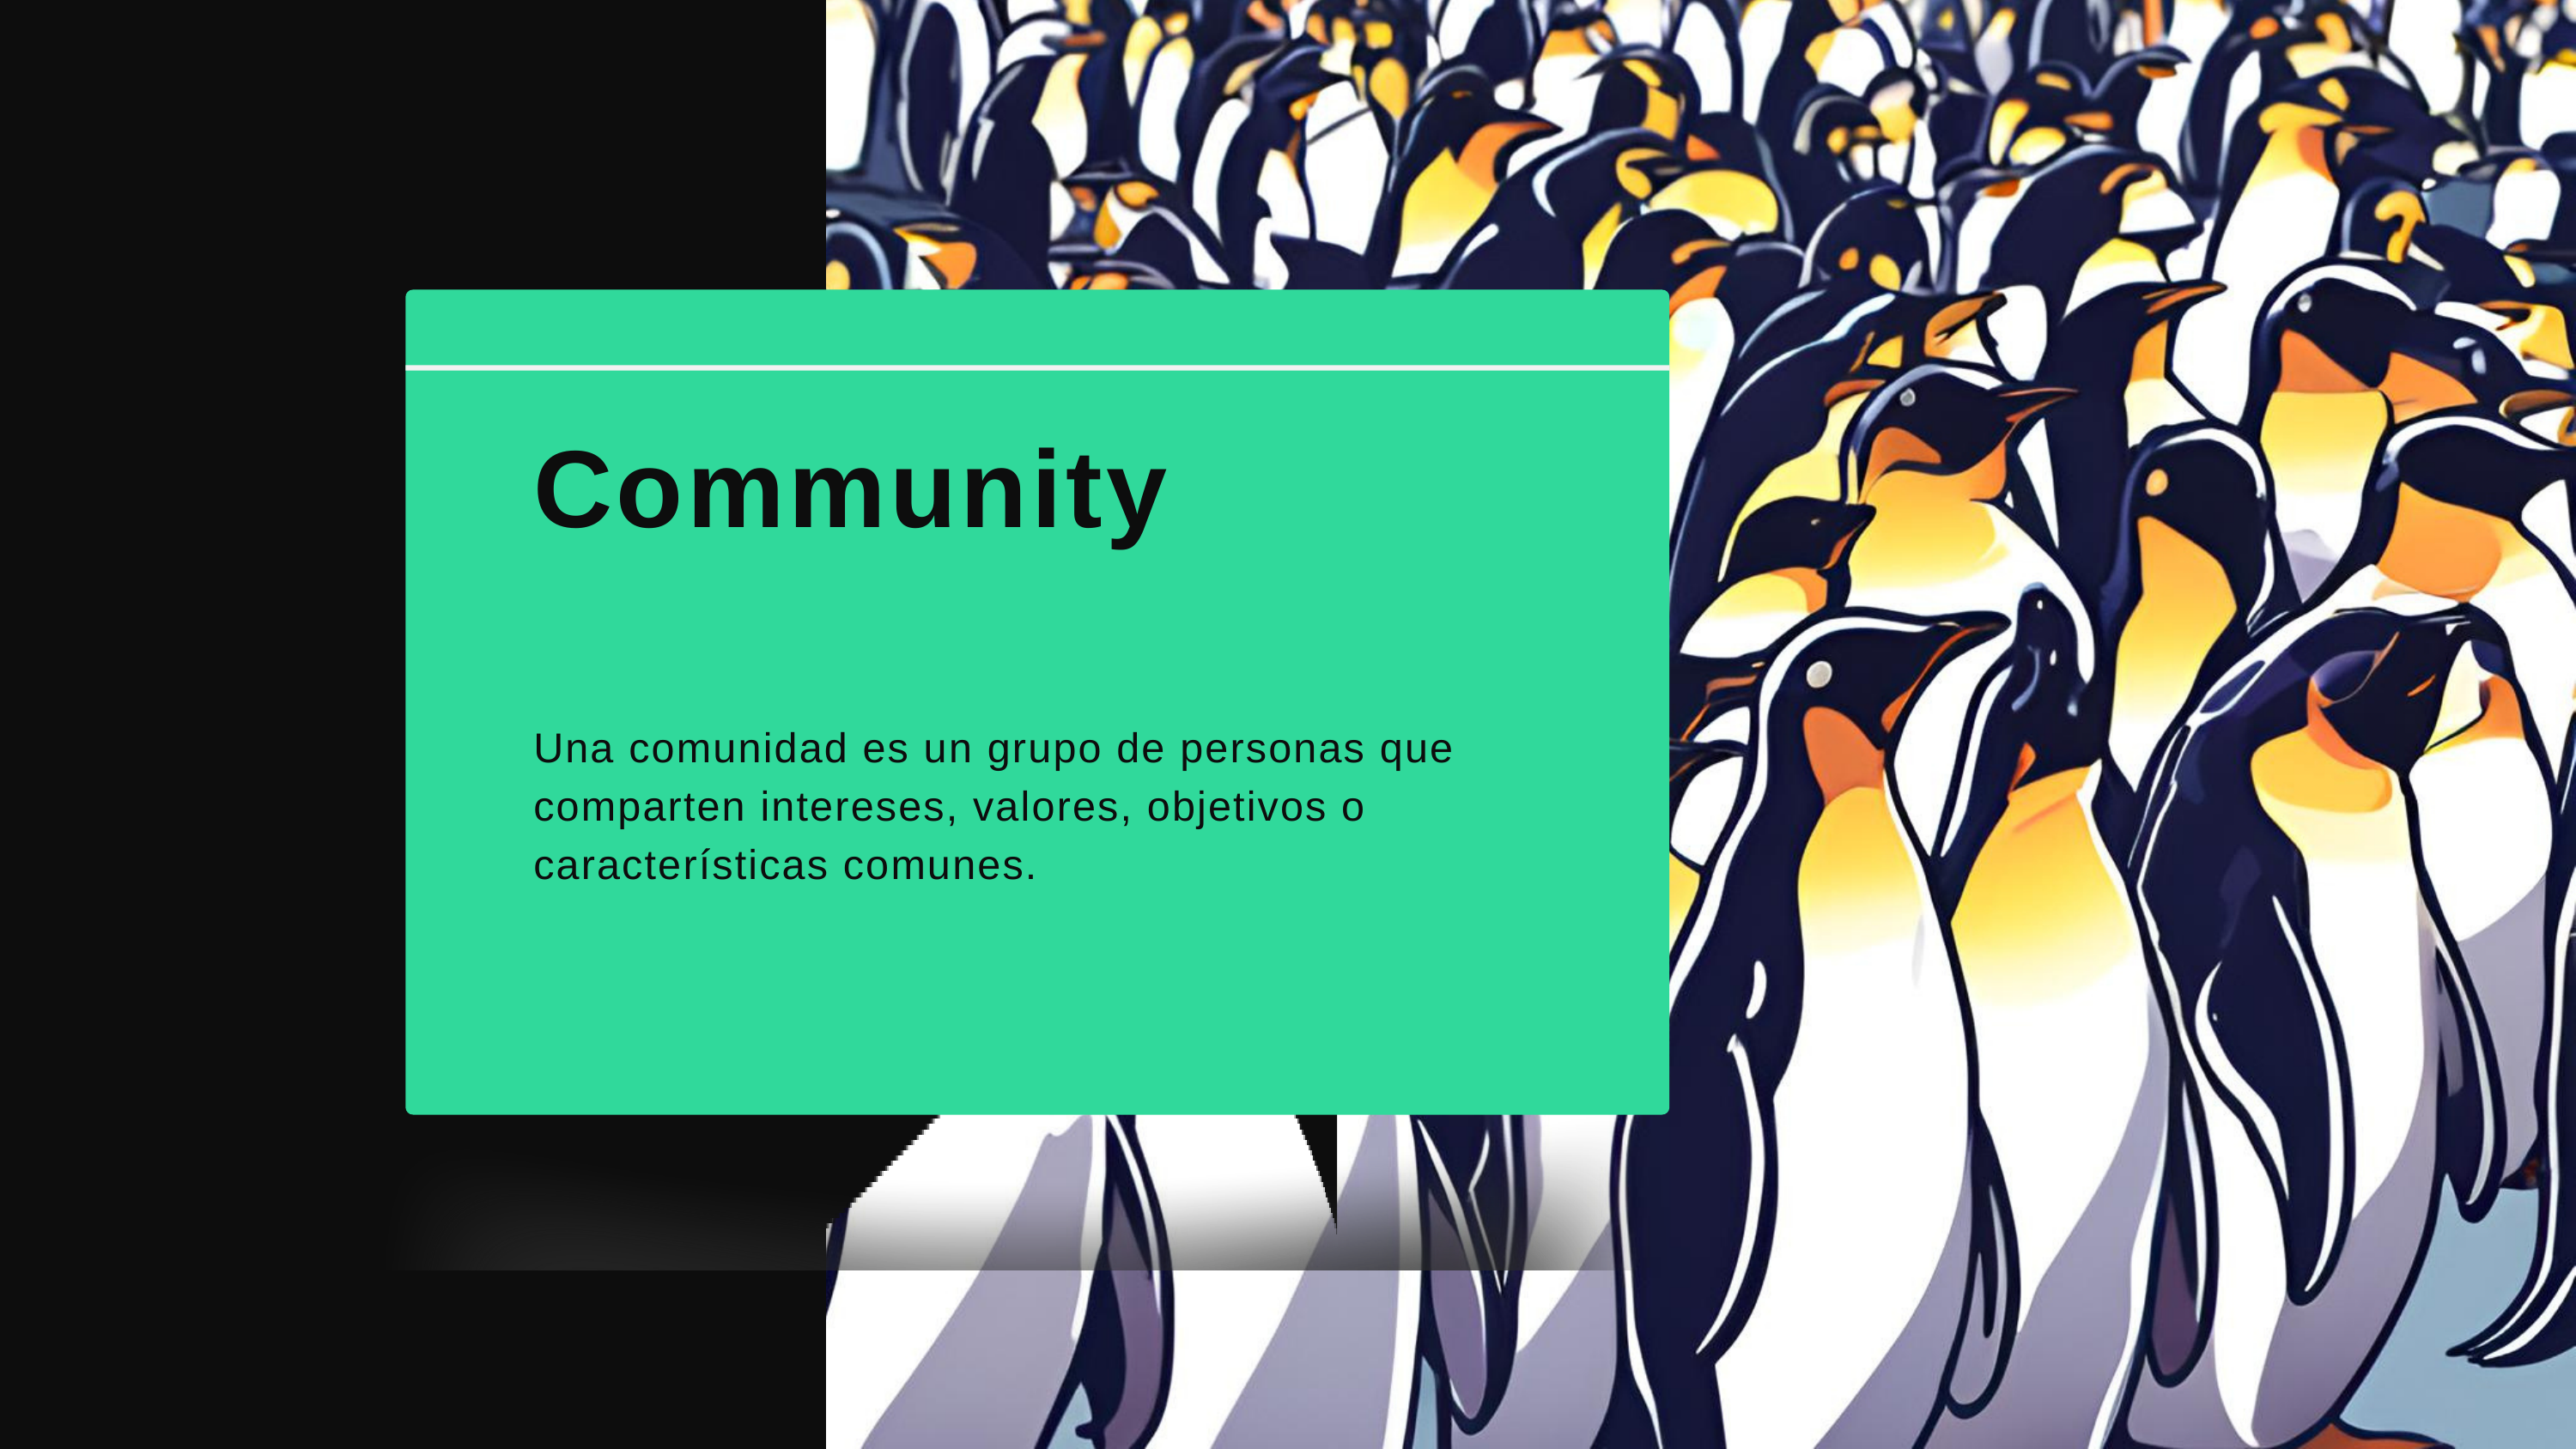

Community
Una comunidad es un grupo de personas que comparten intereses, valores, objetivos o características comunes.